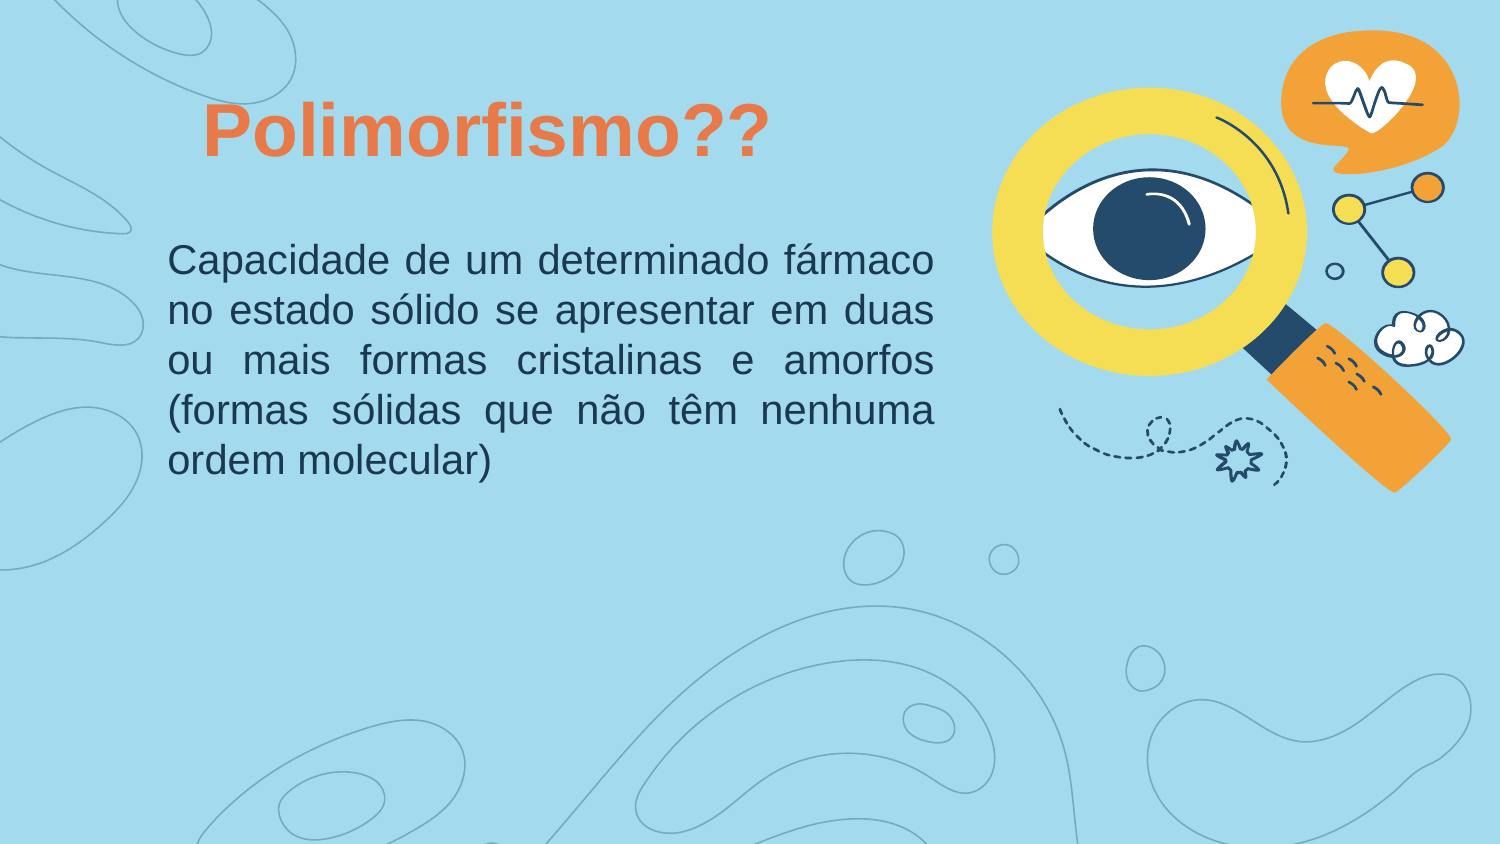

# Polimorfismo??
Capacidade de um determinado fármaco no estado sólido se apresentar em duas ou mais formas cristalinas e amorfos (formas sólidas que não têm nenhuma ordem molecular)